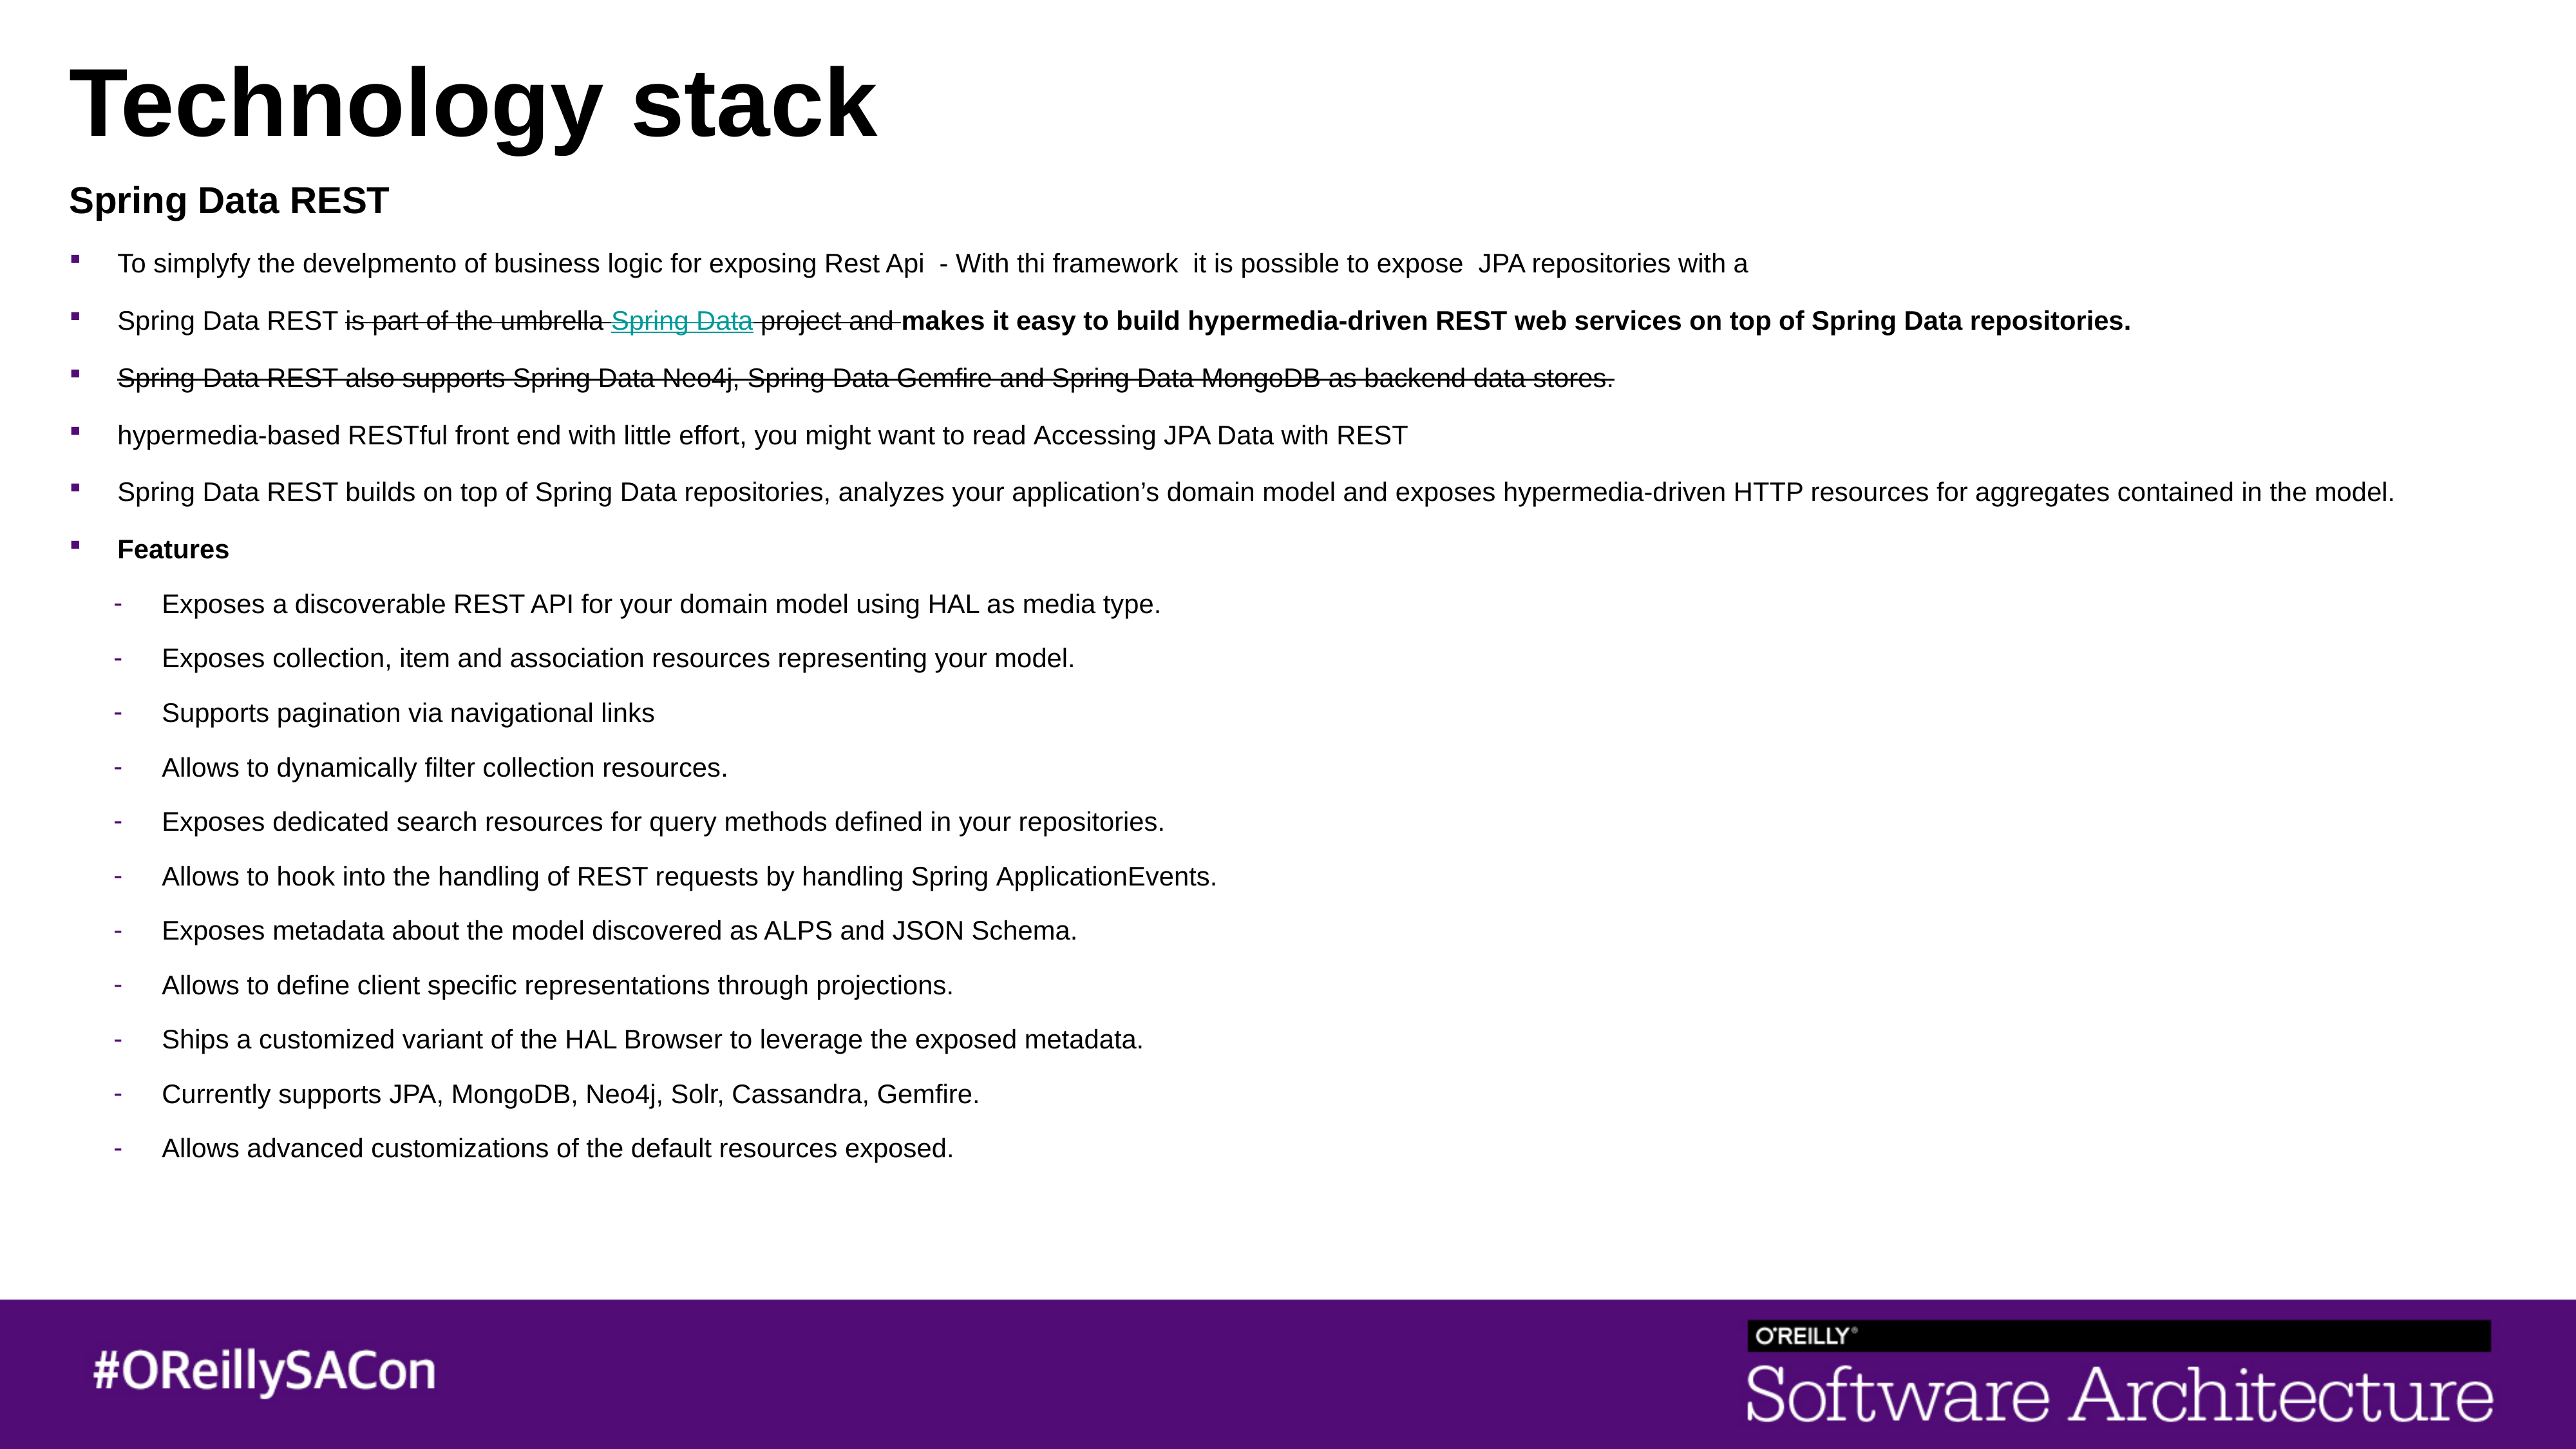

# Technology stack
Spring Data REST
To simplyfy the develpmento of business logic for exposing Rest Api  - With thi framework  it is possible to expose  JPA repositories with a
Spring Data REST is part of the umbrella Spring Data project and makes it easy to build hypermedia-driven REST web services on top of Spring Data repositories.
Spring Data REST also supports Spring Data Neo4j, Spring Data Gemfire and Spring Data MongoDB as backend data stores.
hypermedia-based RESTful front end with little effort, you might want to read Accessing JPA Data with REST
Spring Data REST builds on top of Spring Data repositories, analyzes your application’s domain model and exposes hypermedia-driven HTTP resources for aggregates contained in the model.
Features
Exposes a discoverable REST API for your domain model using HAL as media type.
Exposes collection, item and association resources representing your model.
Supports pagination via navigational links
Allows to dynamically filter collection resources.
Exposes dedicated search resources for query methods defined in your repositories.
Allows to hook into the handling of REST requests by handling Spring ApplicationEvents.
Exposes metadata about the model discovered as ALPS and JSON Schema.
Allows to define client specific representations through projections.
Ships a customized variant of the HAL Browser to leverage the exposed metadata.
Currently supports JPA, MongoDB, Neo4j, Solr, Cassandra, Gemfire.
Allows advanced customizations of the default resources exposed.